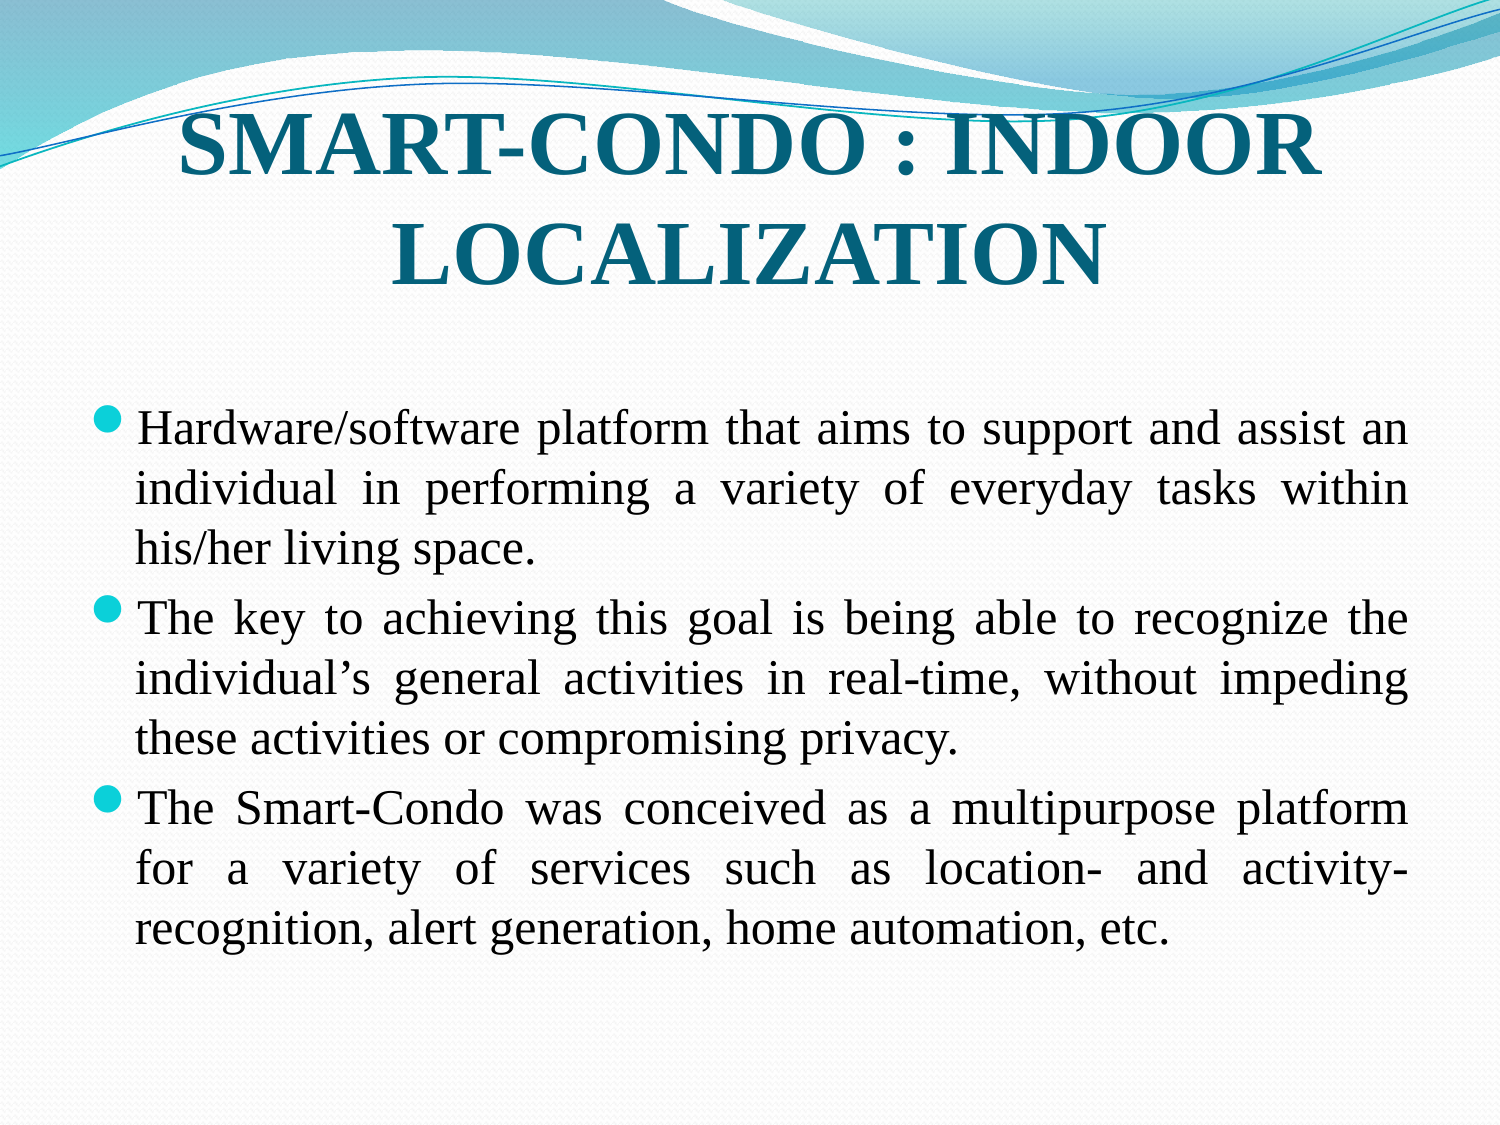

# SMART-CONDO : INDOOR LOCALIZATION

Hardware/software platform that aims to support and assist an individual in performing a variety of everyday tasks within his/her living space.
The key to achieving this goal is being able to recognize the individual’s general activities in real-time, without impeding these activities or compromising privacy.
The Smart-Condo was conceived as a multipurpose platform for a variety of services such as location- and activity-recognition, alert generation, home automation, etc.